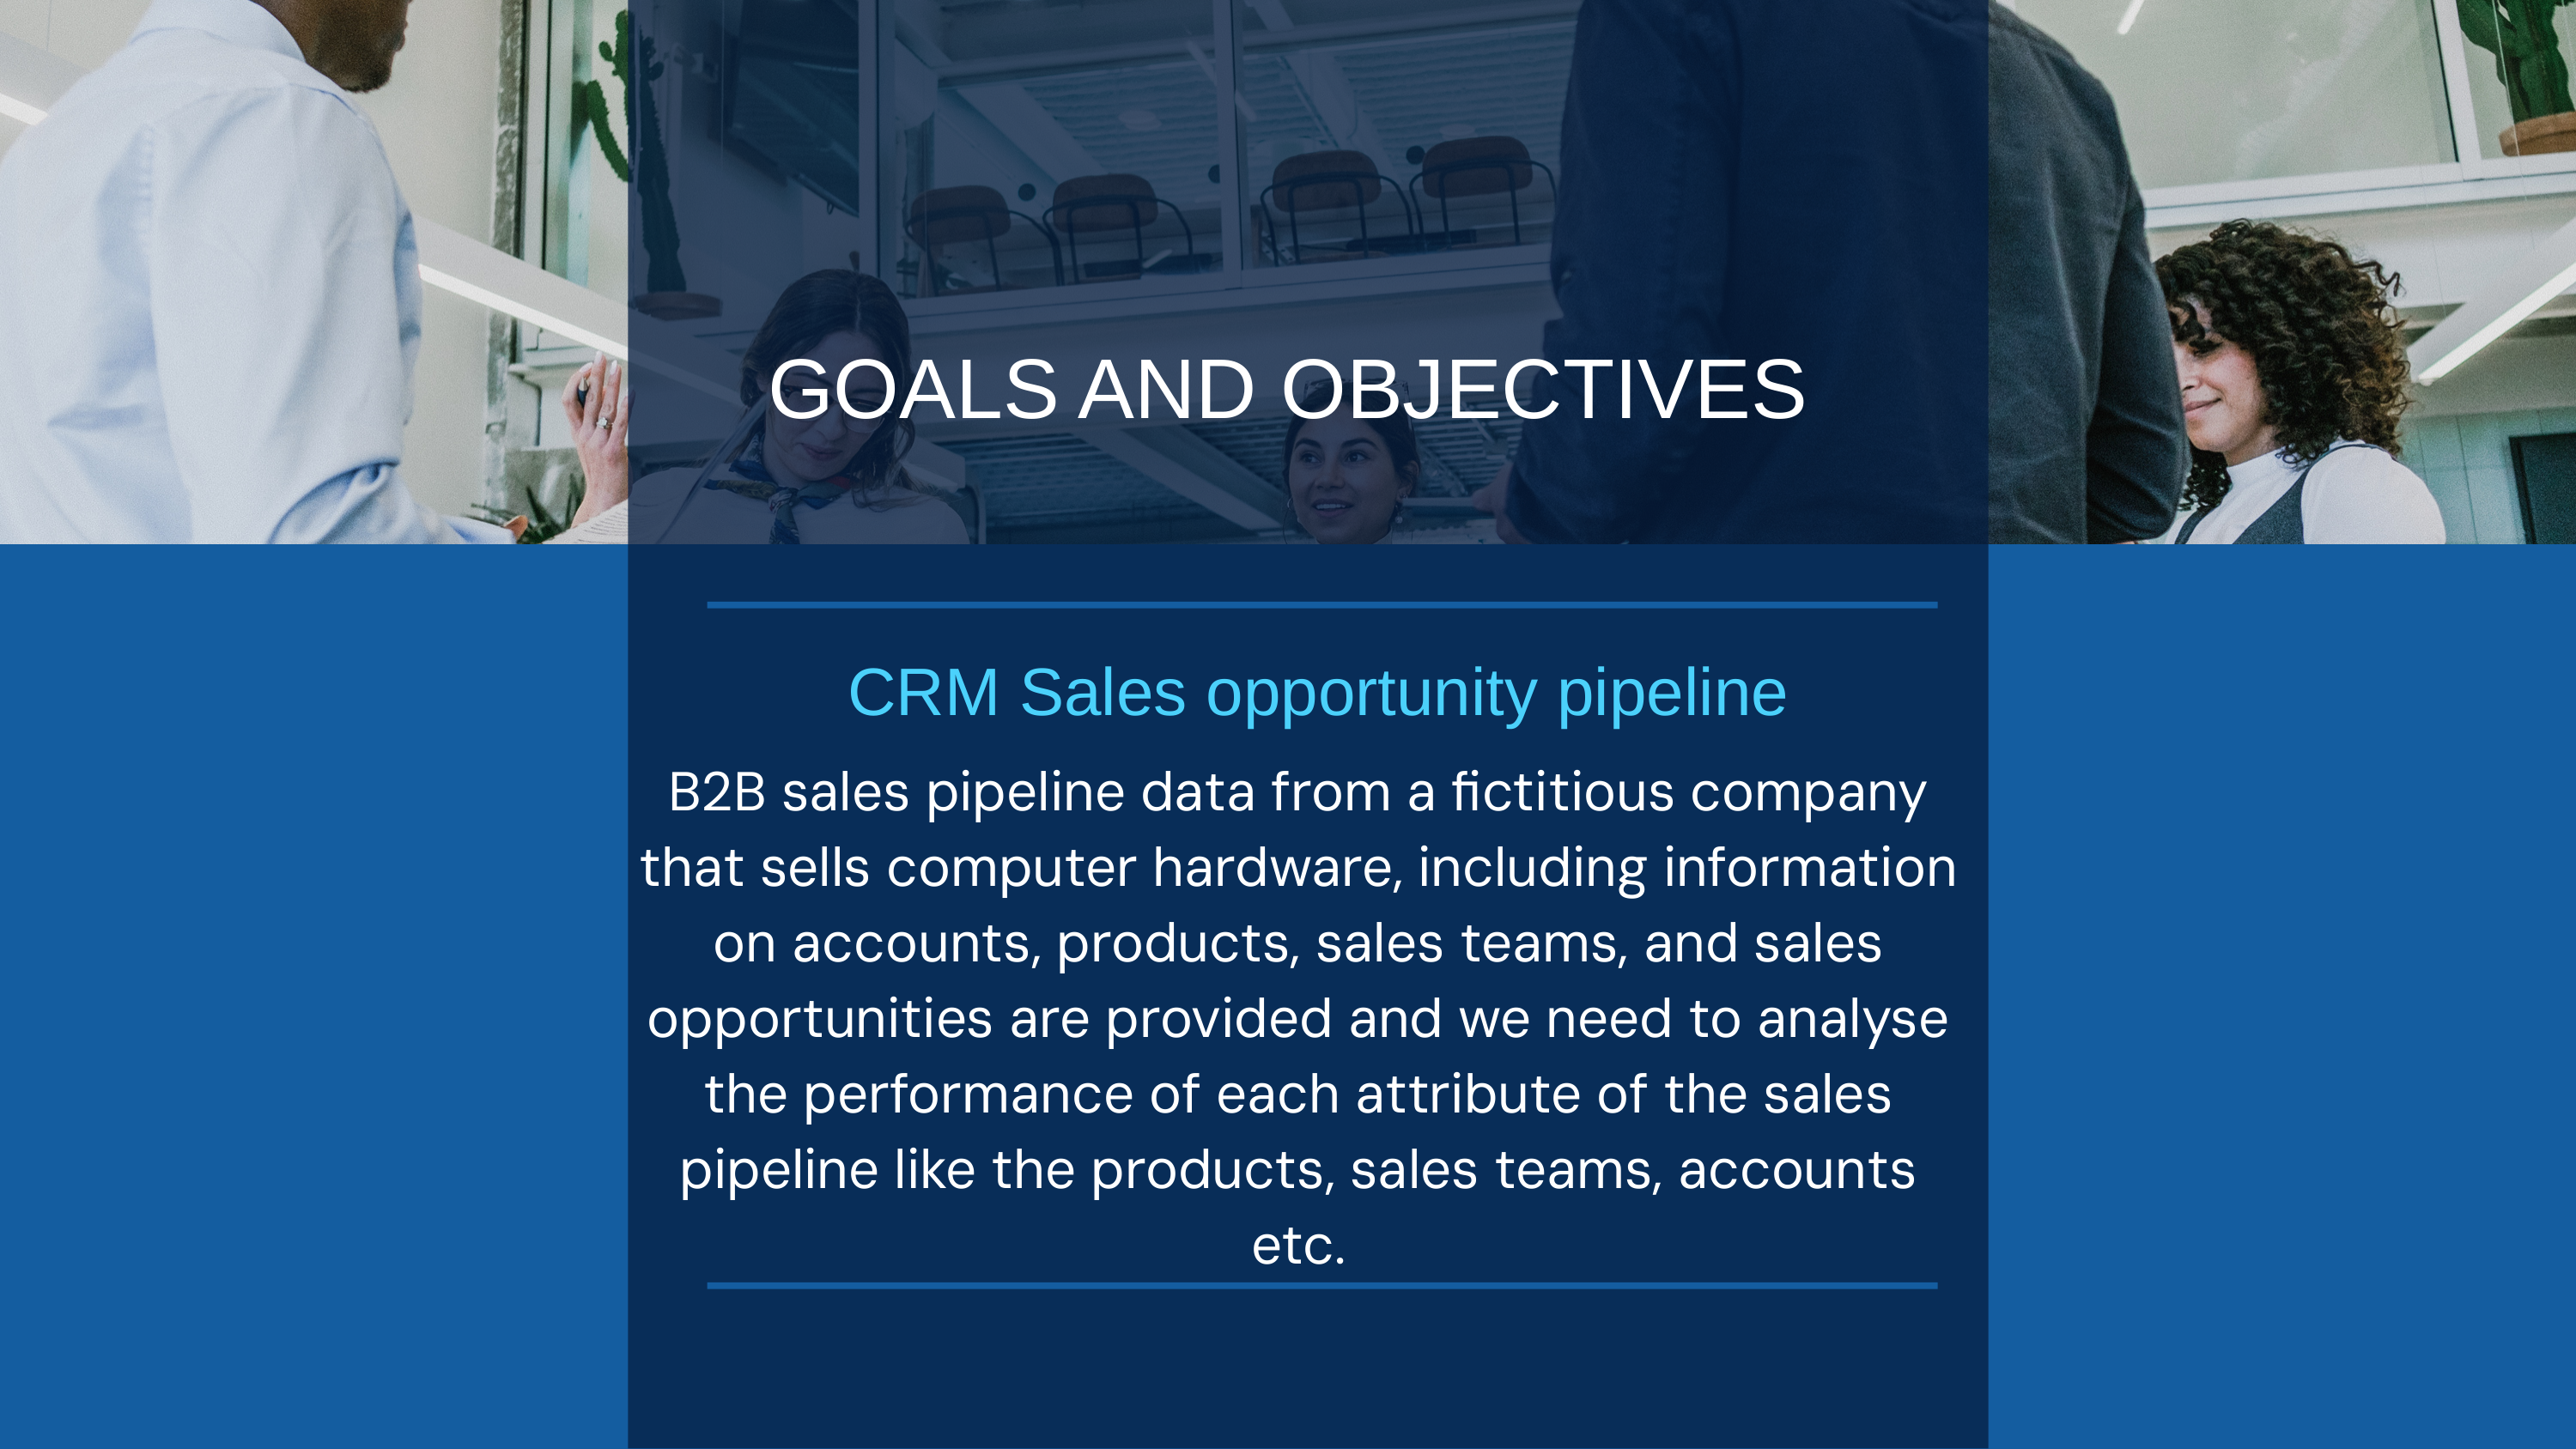

GOALS AND OBJECTIVES

CRM Sales opportunity pipeline
B2B sales pipeline data from a fictitious company that sells computer hardware, including information on accounts, products, sales teams, and sales opportunities are provided and we need to analyse the performance of each attribute of the sales pipeline like the products, sales teams, accounts etc.